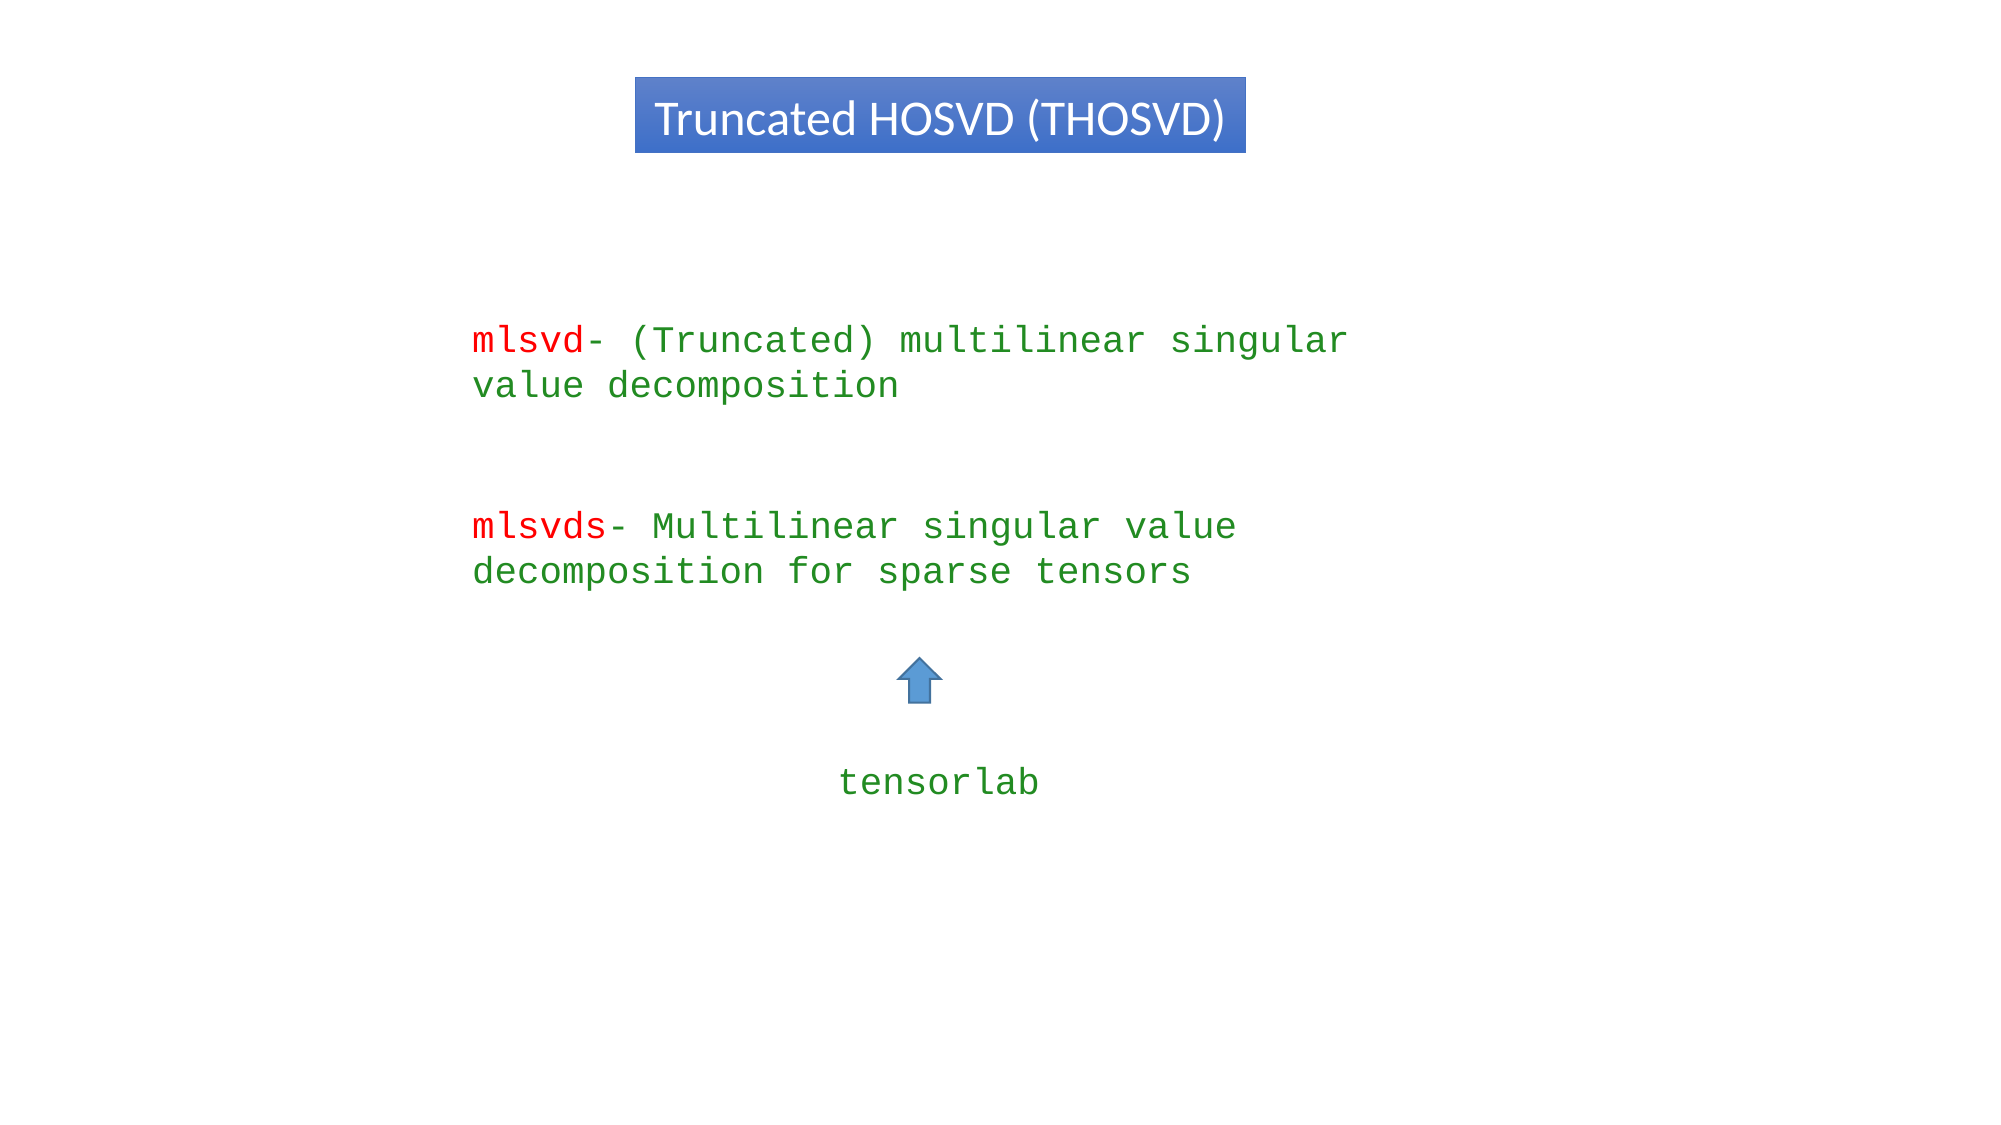

Truncated HOSVD (THOSVD)
mlsvd- (Truncated) multilinear singular value decomposition
mlsvds- Multilinear singular value decomposition for sparse tensors

tensorlab